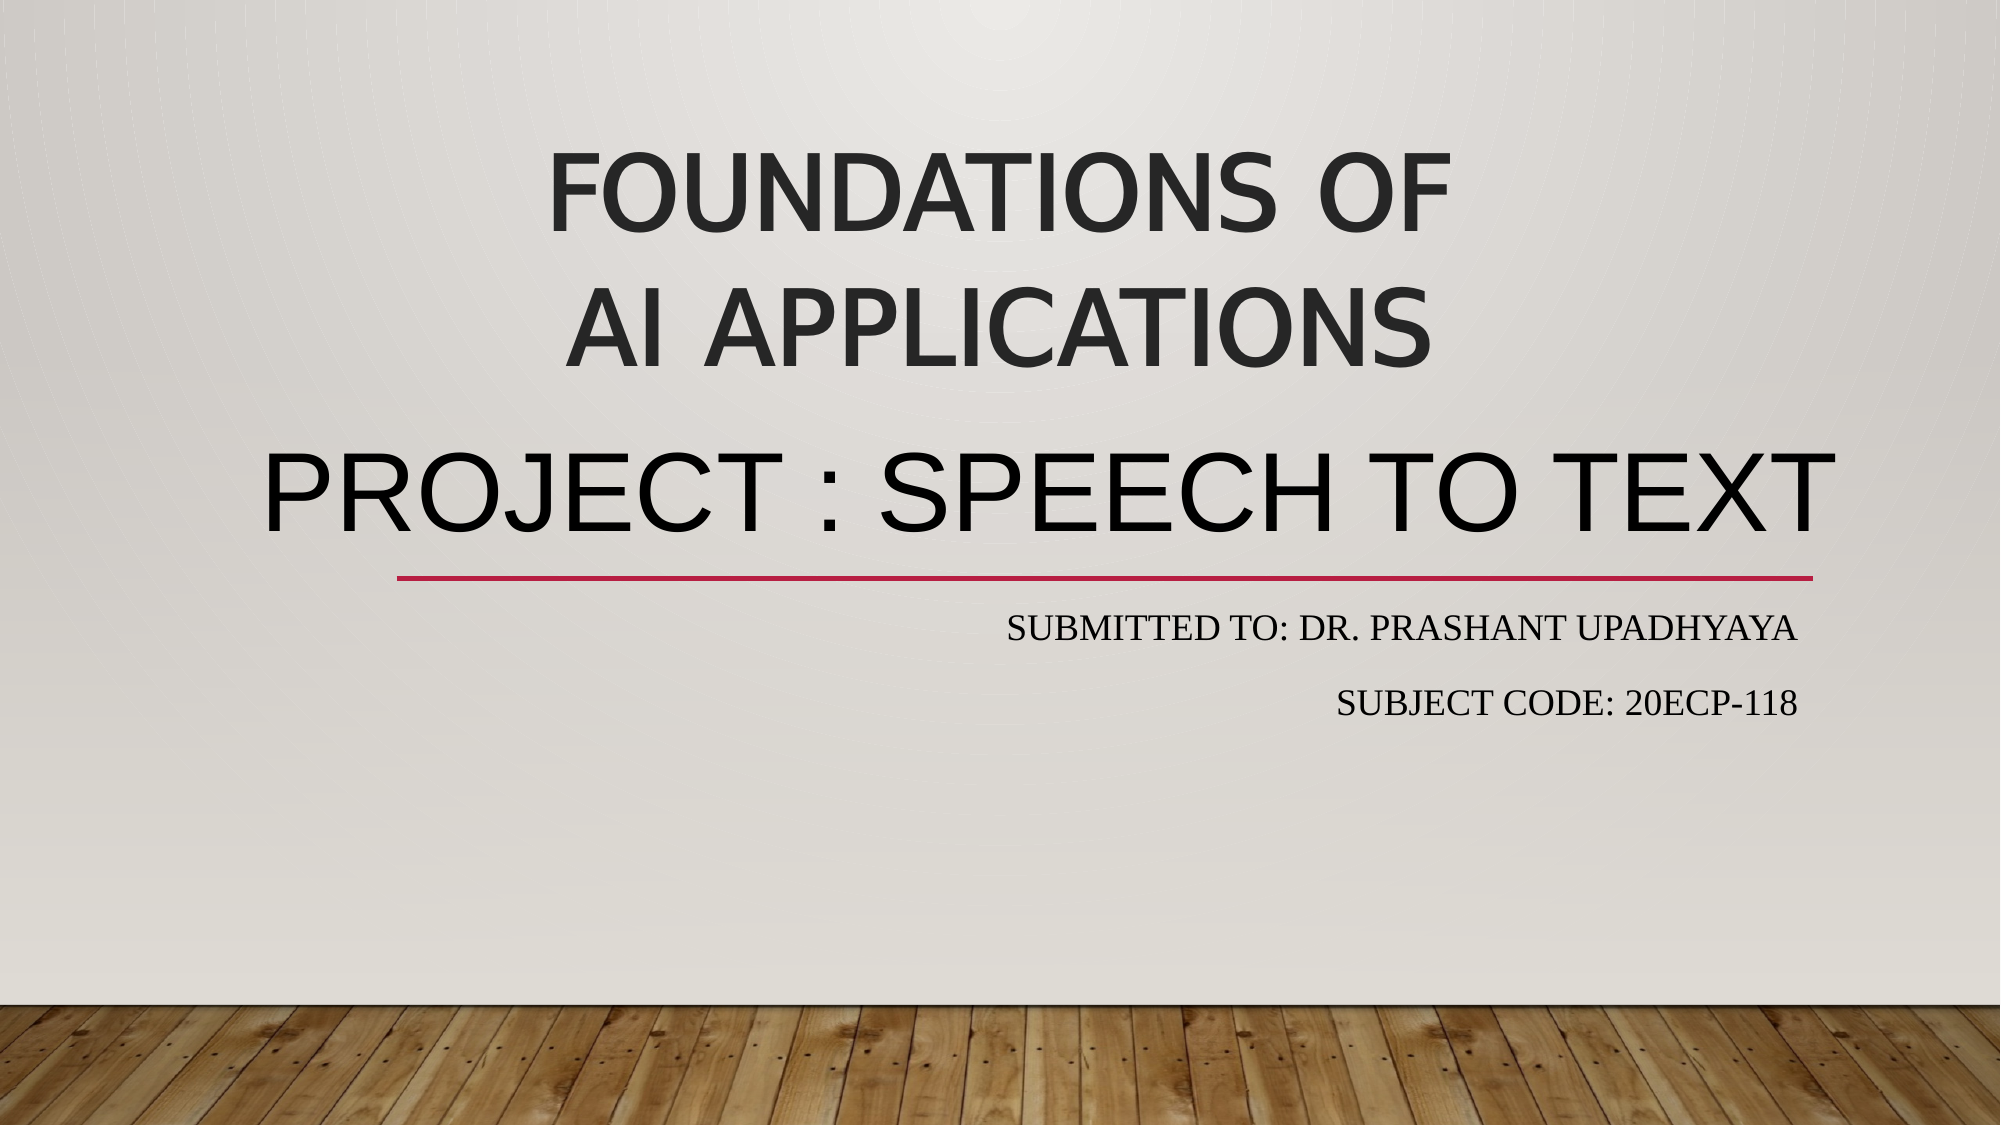

FOUNDATIONS OF
AI APPLICATIONS
PROJECT : SPEECH TO TEXT
Submitted to: dR. PRASHANT UPADHYAYA
SUBJECT CODE: 20ECP-118